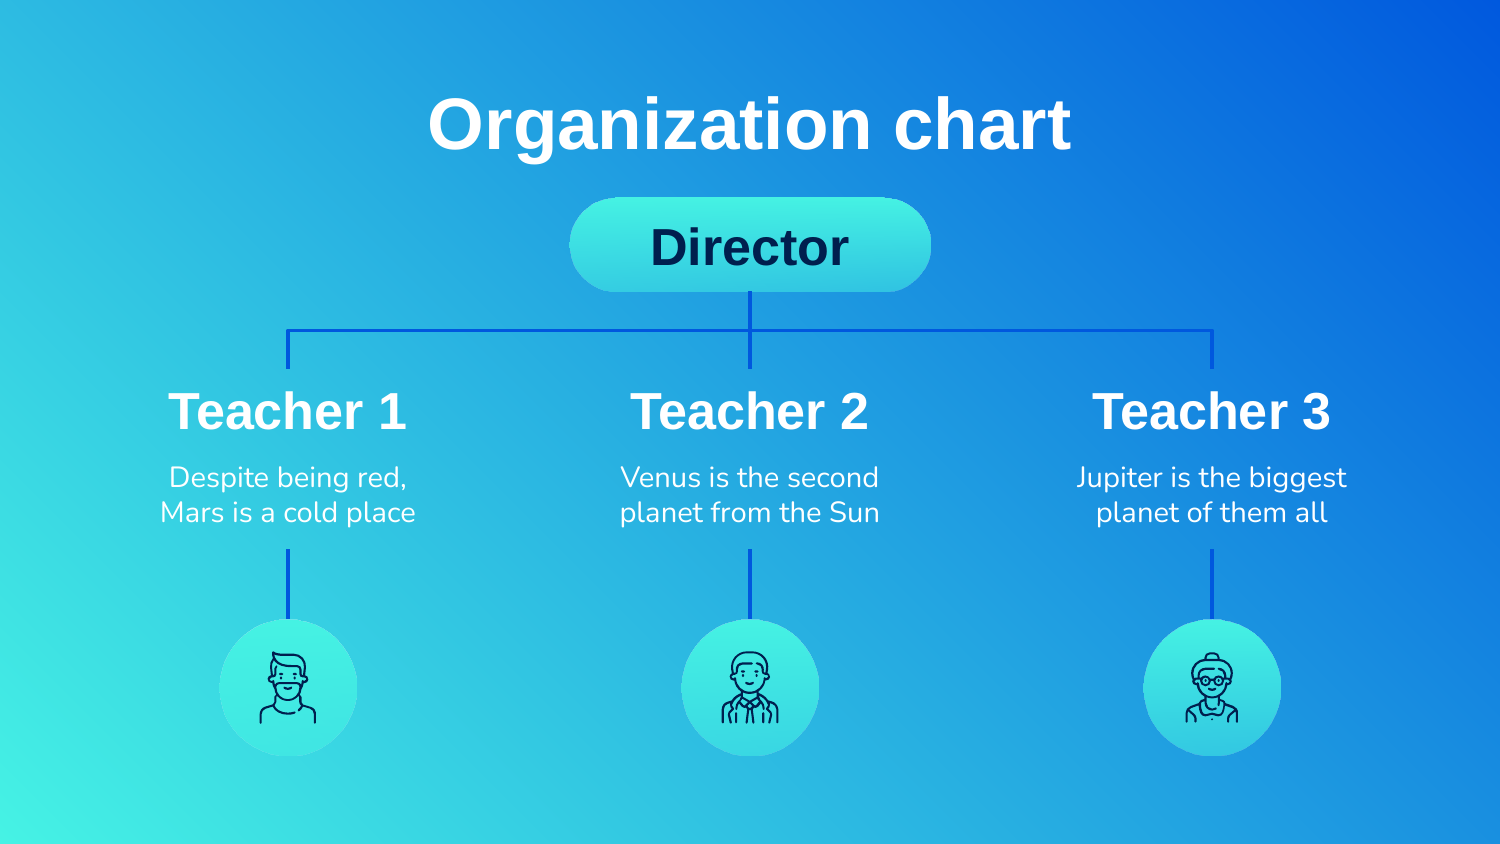

# Organization chart
Director
Teacher 1
Teacher 2
Teacher 3
Despite being red, Mars is a cold place
Venus is the second planet from the Sun
Jupiter is the biggest planet of them all